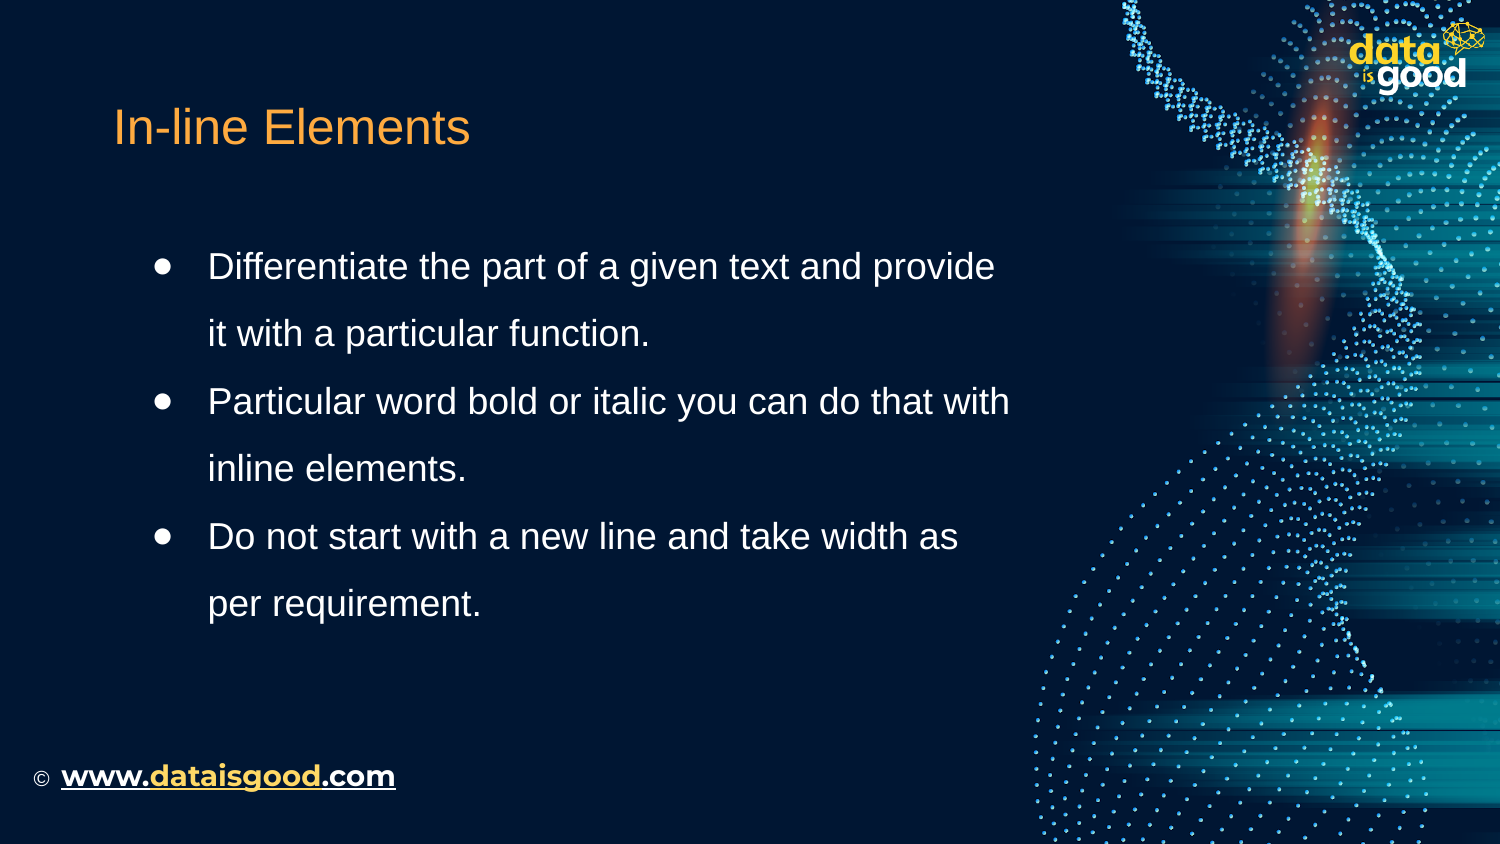

# In-line Elements
Differentiate the part of a given text and provide it with a particular function.
Particular word bold or italic you can do that with inline elements.
Do not start with a new line and take width as per requirement.